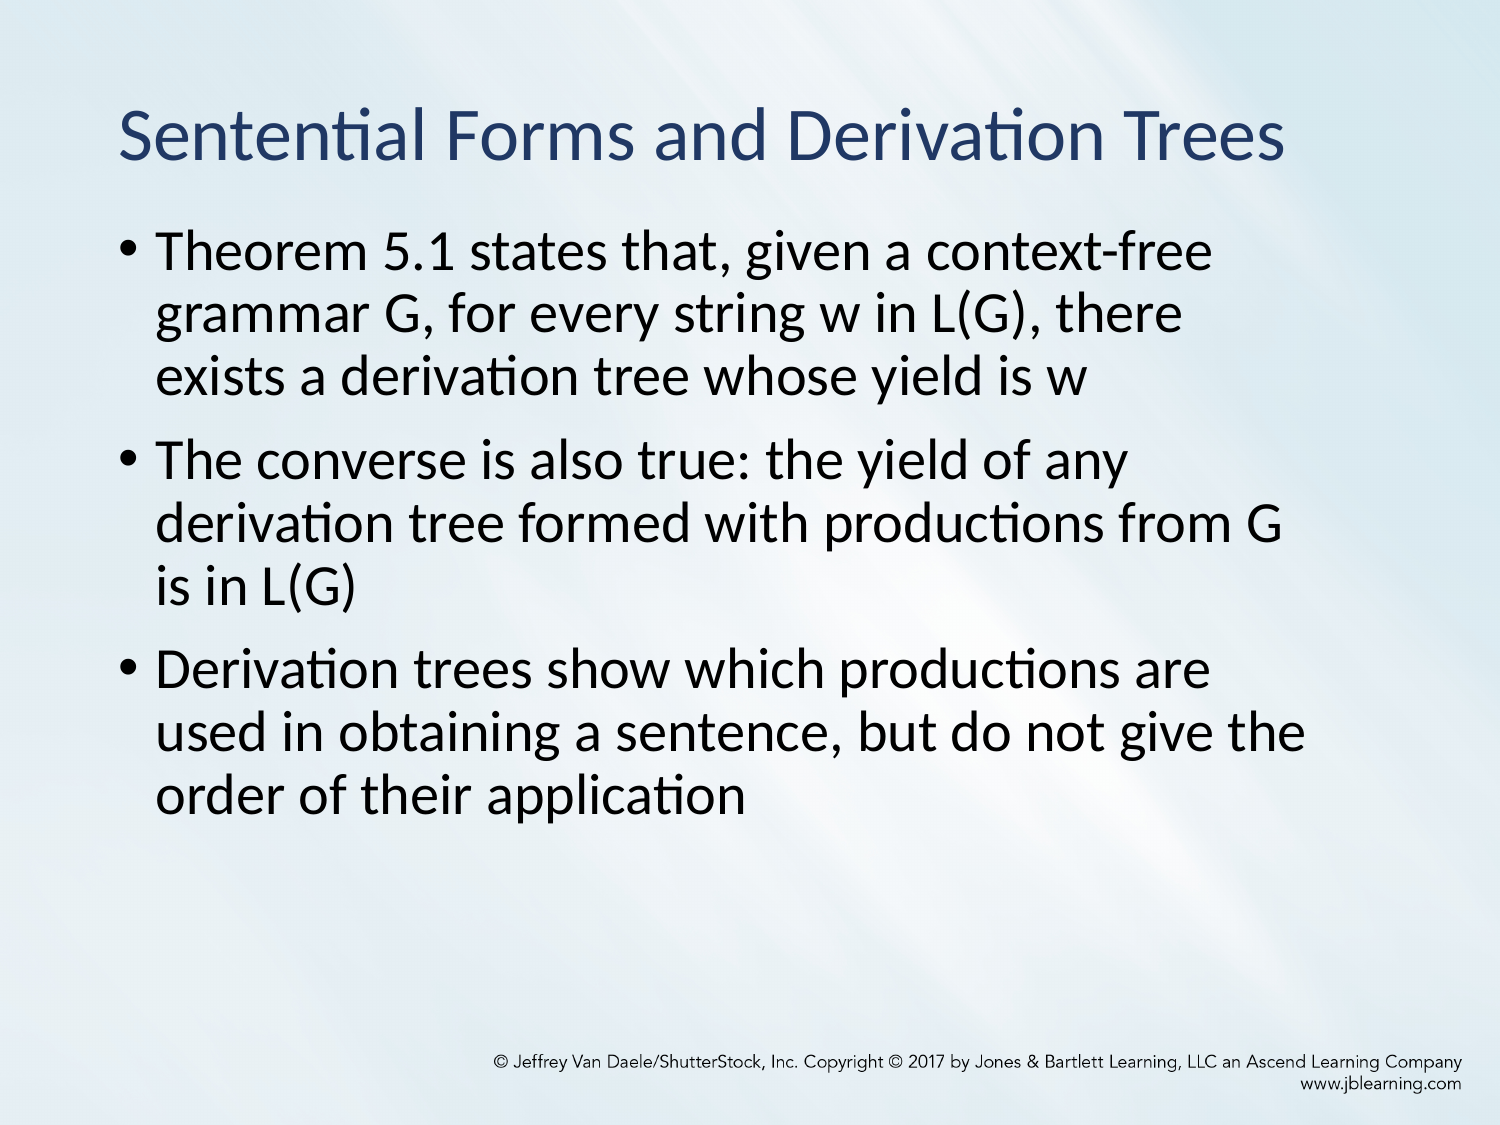

# Sentential Forms and Derivation Trees
Theorem 5.1 states that, given a context-free grammar G, for every string w in L(G), there exists a derivation tree whose yield is w
The converse is also true: the yield of any derivation tree formed with productions from G is in L(G)
Derivation trees show which productions are used in obtaining a sentence, but do not give the order of their application